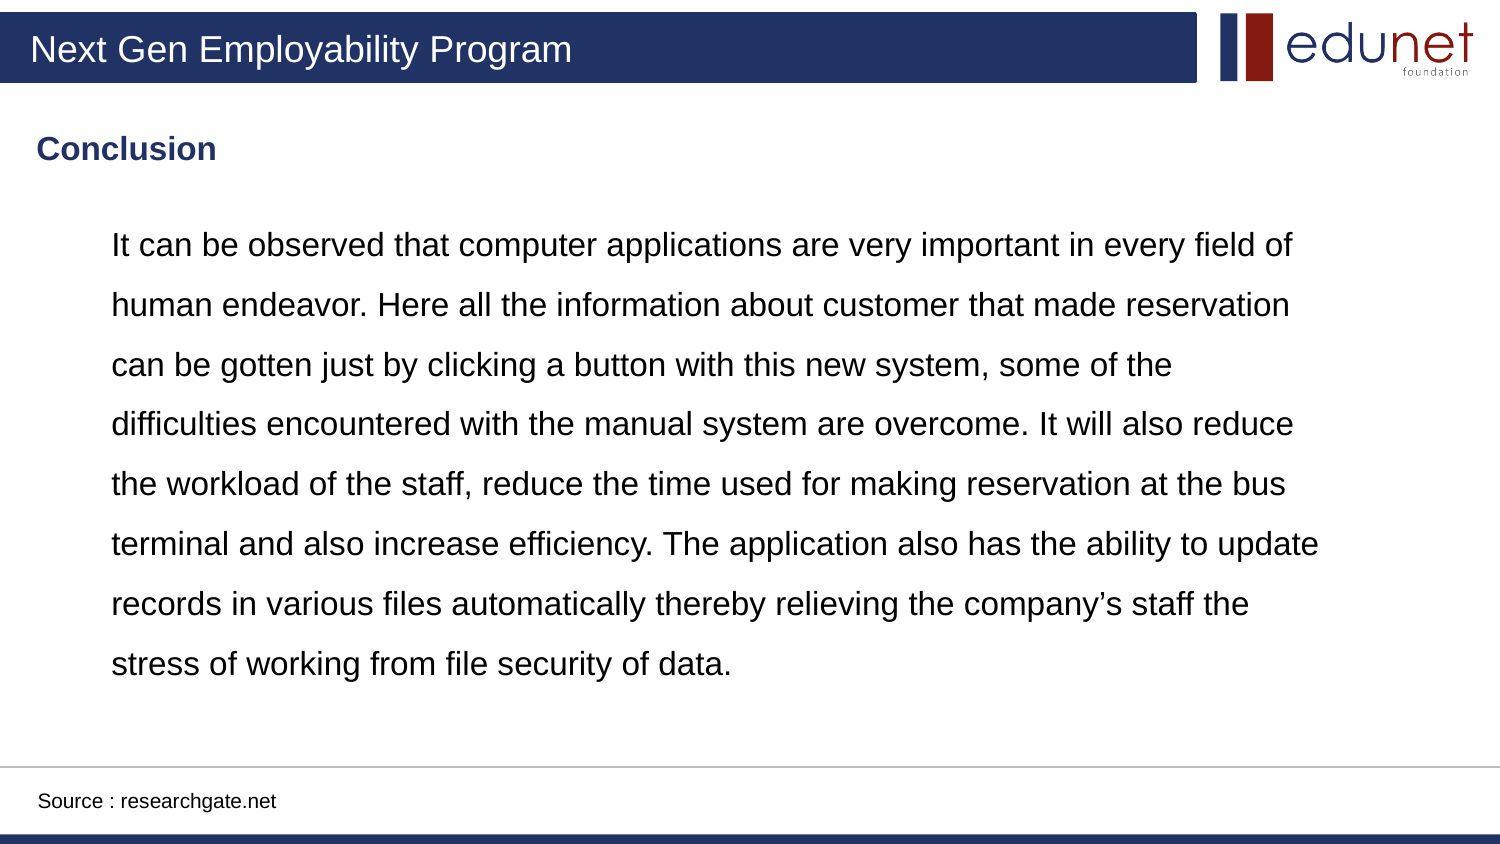

Conclusion
It can be observed that computer applications are very important in every field of
human endeavor. Here all the information about customer that made reservation
can be gotten just by clicking a button with this new system, some of the
difficulties encountered with the manual system are overcome. It will also reduce
the workload of the staff, reduce the time used for making reservation at the bus
terminal and also increase efficiency. The application also has the ability to update
records in various files automatically thereby relieving the company’s staff the
stress of working from file security of data.

Source : researchgate.net